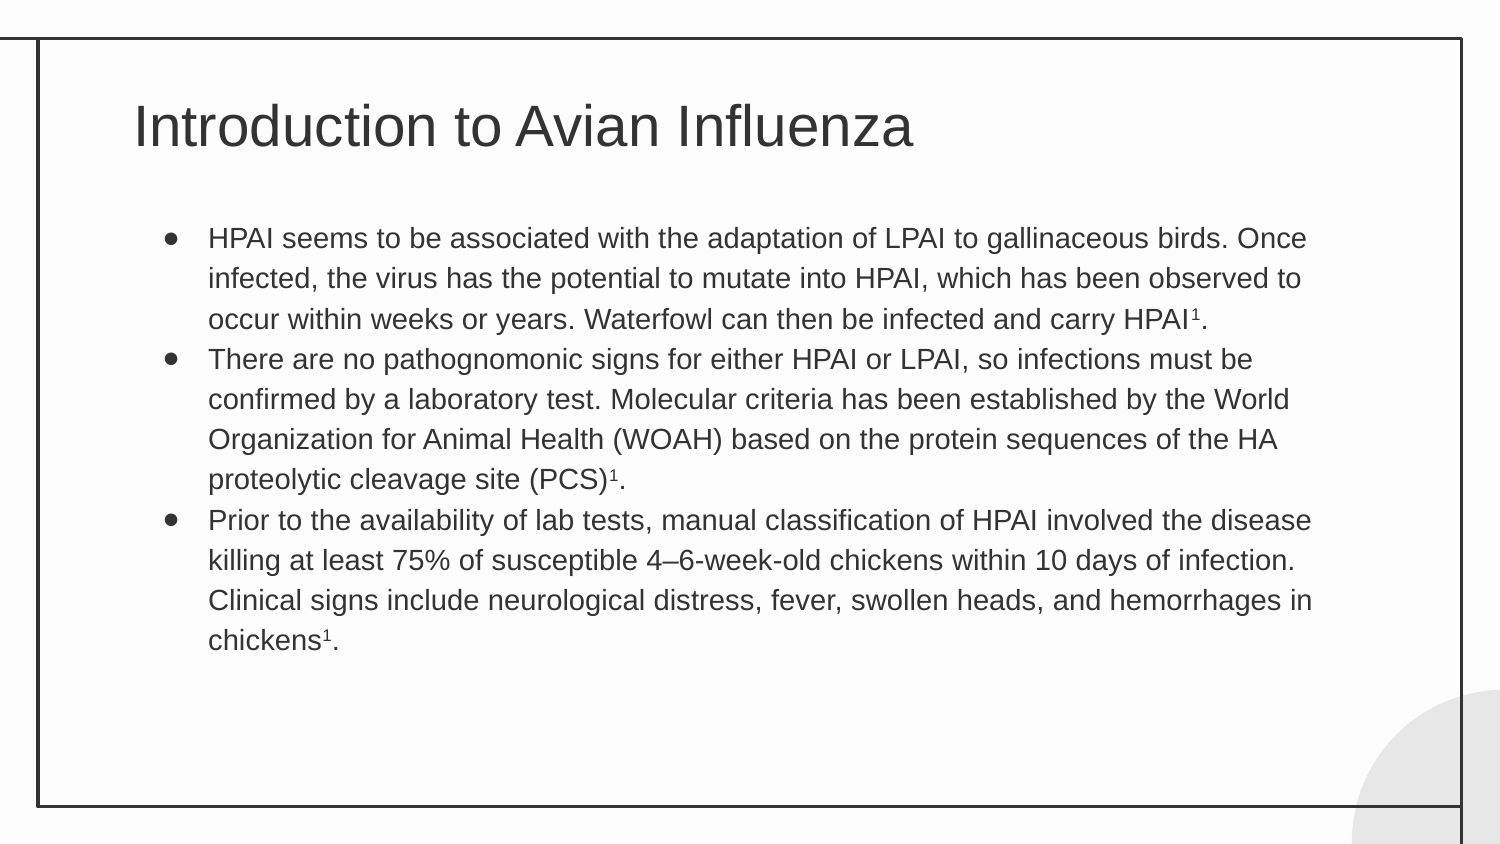

# Introduction to Avian Influenza
HPAI seems to be associated with the adaptation of LPAI to gallinaceous birds. Once infected, the virus has the potential to mutate into HPAI, which has been observed to occur within weeks or years. Waterfowl can then be infected and carry HPAI1.
There are no pathognomonic signs for either HPAI or LPAI, so infections must be confirmed by a laboratory test. Molecular criteria has been established by the World Organization for Animal Health (WOAH) based on the protein sequences of the HA proteolytic cleavage site (PCS)1.
Prior to the availability of lab tests, manual classification of HPAI involved the disease killing at least 75% of susceptible 4–6-week-old chickens within 10 days of infection. Clinical signs include neurological distress, fever, swollen heads, and hemorrhages in chickens1.